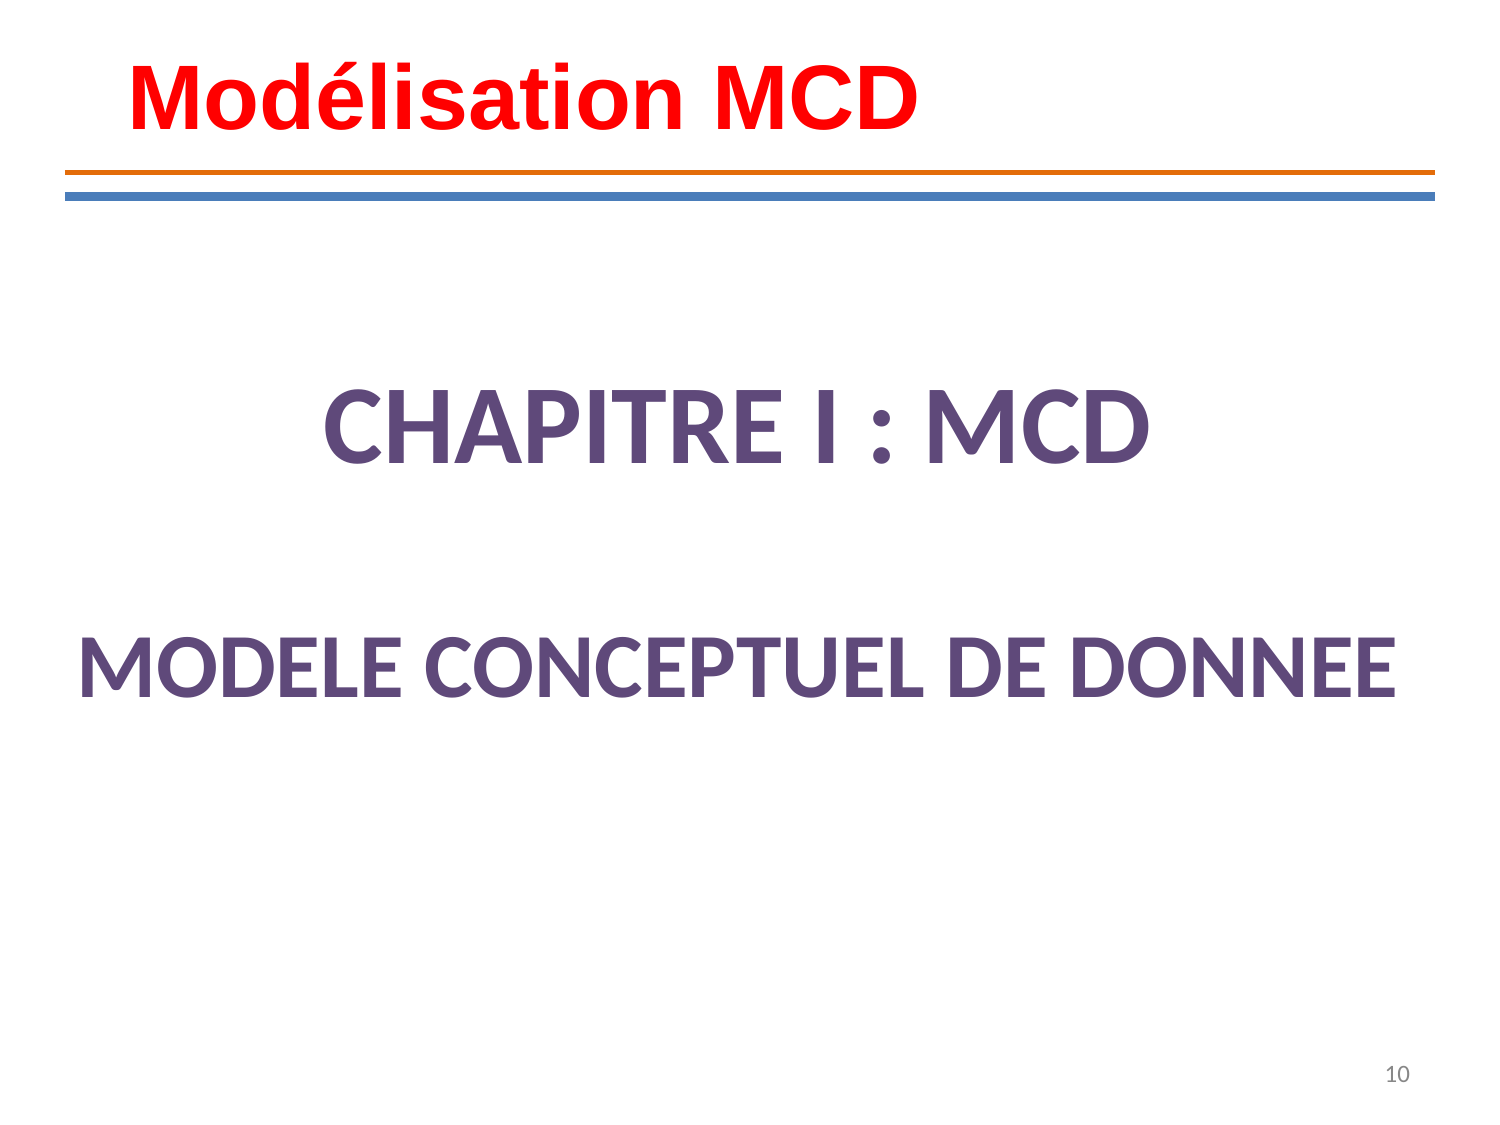

Modélisation MCD

CHAPITRE I : MCD

MODELE CONCEPTUEL DE DONNEE
10